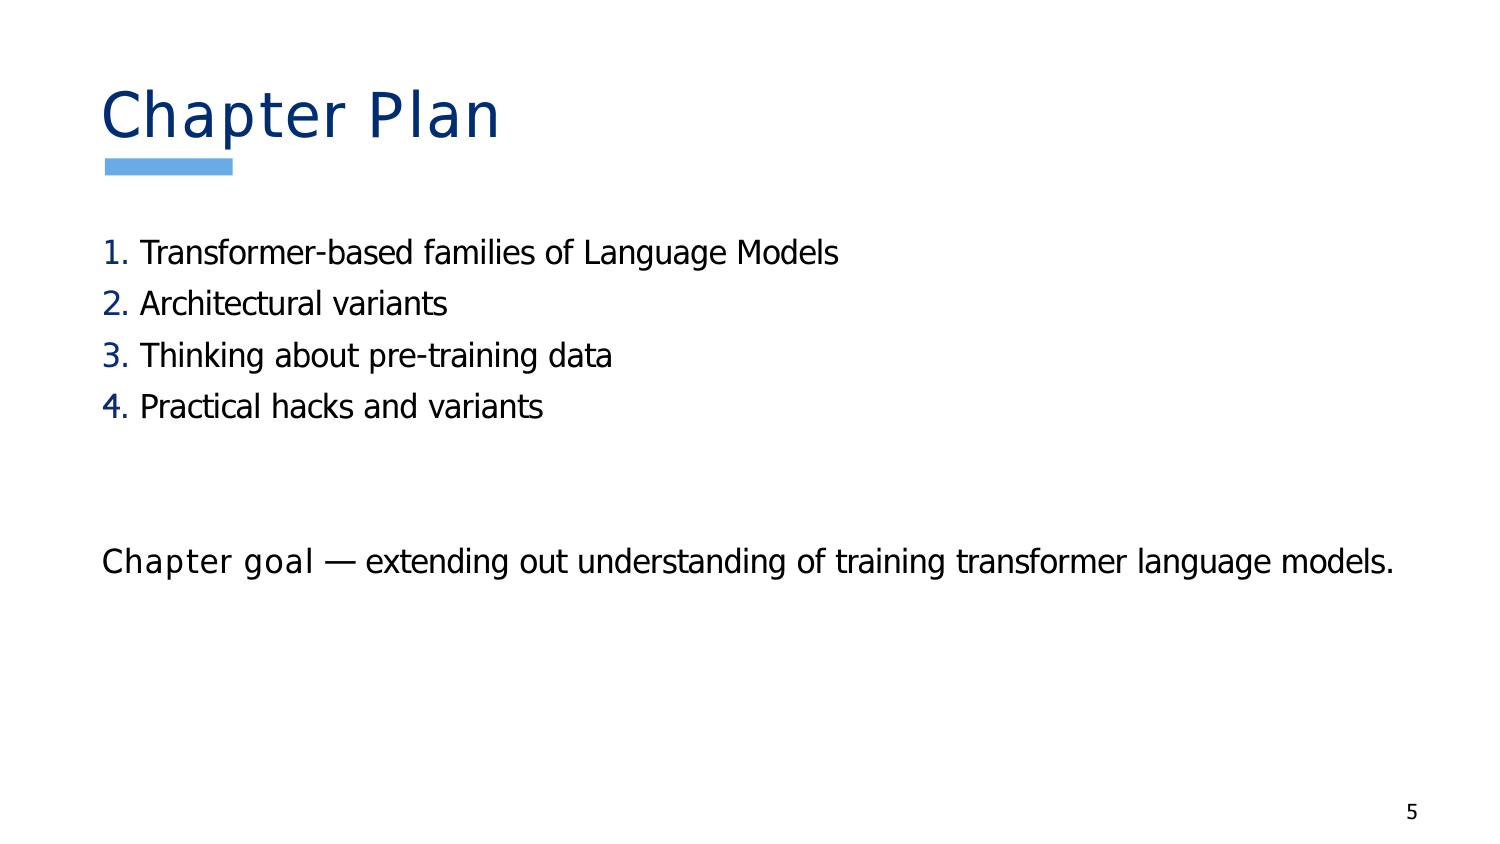

# Chapter Plan
Transformer-based families of Language Models
Architectural variants
Thinking about pre-training data
Practical hacks and variants

Chapter goal — extending out understanding of training transformer language models.